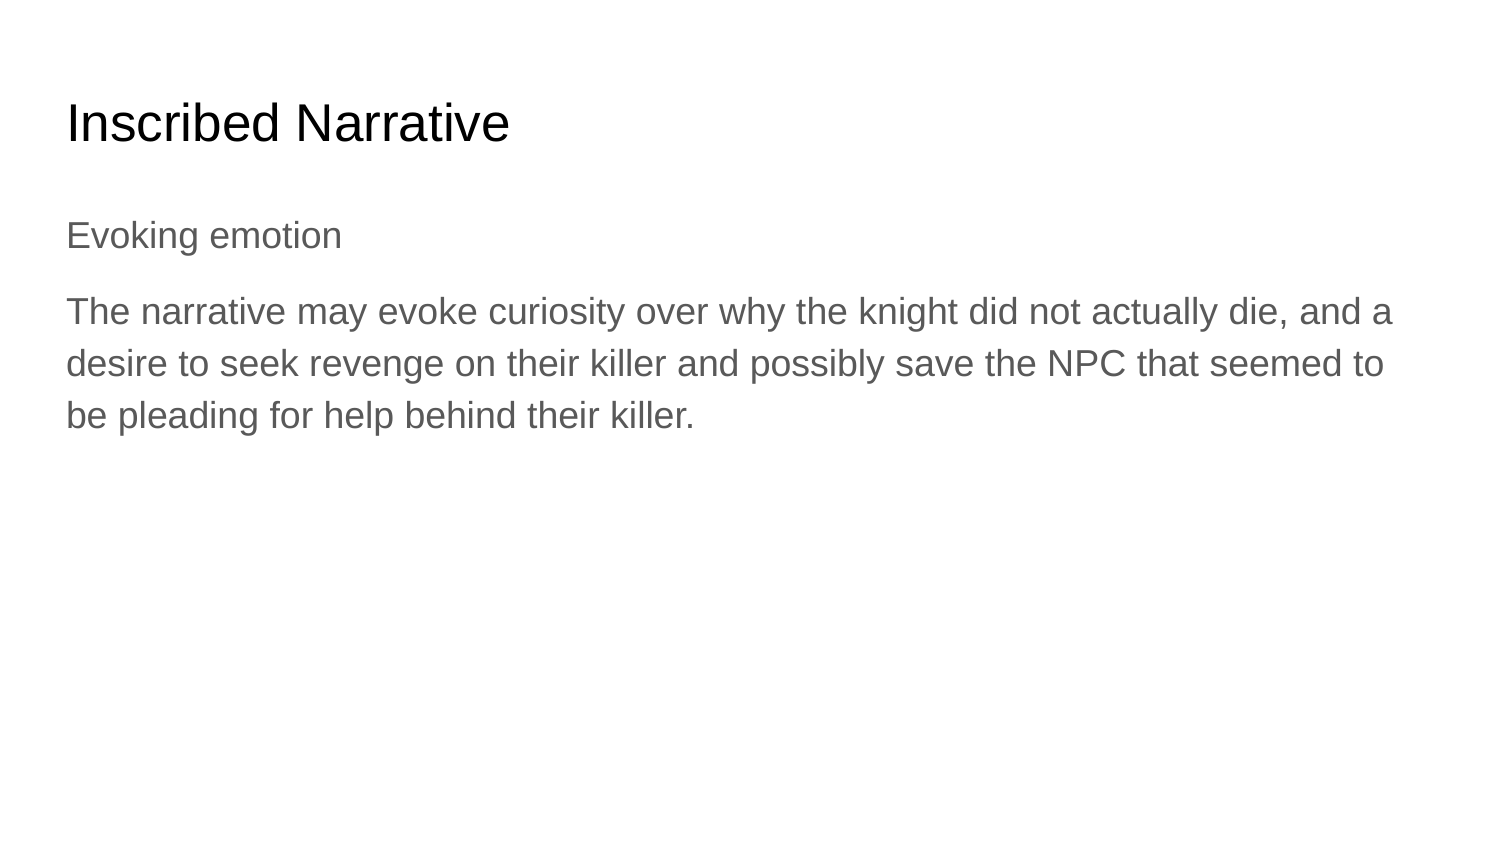

# Inscribed Narrative
Evoking emotion
The narrative may evoke curiosity over why the knight did not actually die, and a desire to seek revenge on their killer and possibly save the NPC that seemed to be pleading for help behind their killer.